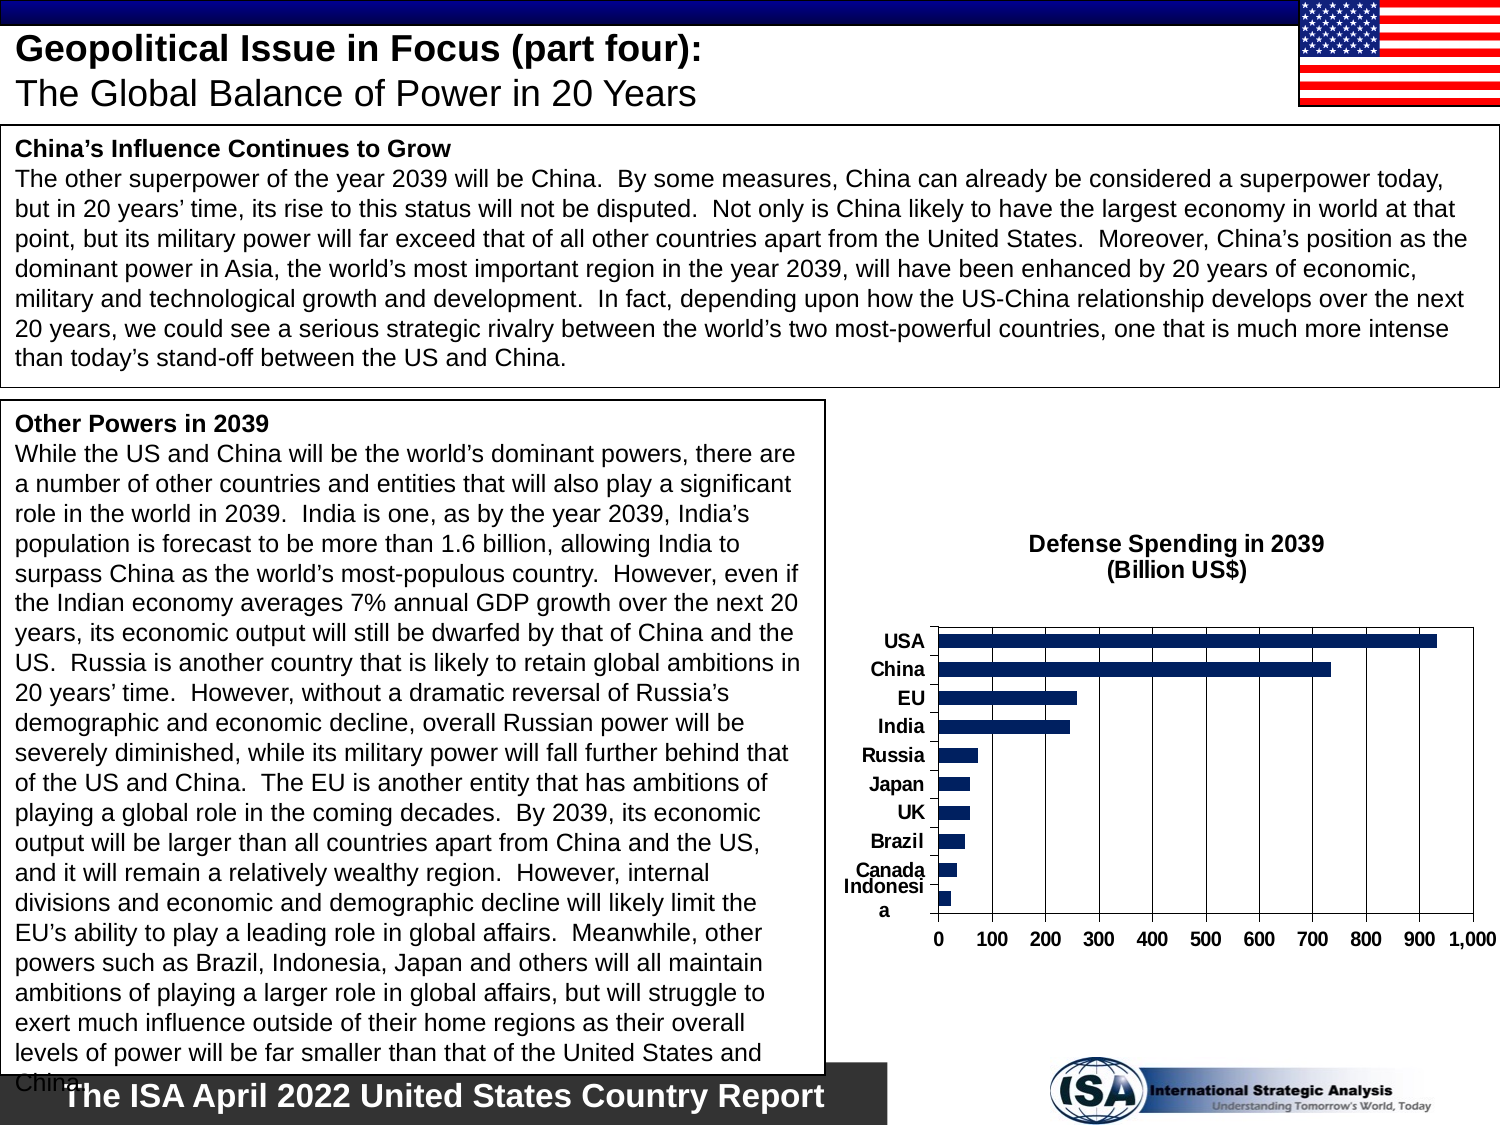

# Geopolitical Issue in Focus (part four): The Global Balance of Power in 20 Years
China’s Influence Continues to Grow
The other superpower of the year 2039 will be China.  By some measures, China can already be considered a superpower today, but in 20 years’ time, its rise to this status will not be disputed.  Not only is China likely to have the largest economy in world at that point, but its military power will far exceed that of all other countries apart from the United States.  Moreover, China’s position as the dominant power in Asia, the world’s most important region in the year 2039, will have been enhanced by 20 years of economic, military and technological growth and development.  In fact, depending upon how the US-China relationship develops over the next 20 years, we could see a serious strategic rivalry between the world’s two most-powerful countries, one that is much more intense than today’s stand-off between the US and China.
Other Powers in 2039
While the US and China will be the world’s dominant powers, there are a number of other countries and entities that will also play a significant role in the world in 2039.  India is one, as by the year 2039, India’s population is forecast to be more than 1.6 billion, allowing India to surpass China as the world’s most-populous country.  However, even if the Indian economy averages 7% annual GDP growth over the next 20 years, its economic output will still be dwarfed by that of China and the US.  Russia is another country that is likely to retain global ambitions in 20 years’ time.  However, without a dramatic reversal of Russia’s demographic and economic decline, overall Russian power will be severely diminished, while its military power will fall further behind that of the US and China.  The EU is another entity that has ambitions of playing a global role in the coming decades.  By 2039, its economic output will be larger than all countries apart from China and the US, and it will remain a relatively wealthy region.  However, internal divisions and economic and demographic decline will likely limit the EU’s ability to play a leading role in global affairs.  Meanwhile, other powers such as Brazil, Indonesia, Japan and others will all maintain ambitions of playing a larger role in global affairs, but will struggle to exert much influence outside of their home regions as their overall levels of power will be far smaller than that of the United States and China.

### Chart: Defense Spending in 2039
(Billion US$)

| Category | Bil. USD |
|---|---|
| Indonesia | 24.0 |
| Canada | 34.0 |
| Brazil | 50.0 |
| UK | 58.0 |
| Japan | 59.0 |
| Russia | 74.0 |
| India | 246.0 |
| EU | 259.0 |
| China | 735.0 |
| USA | 933.0 |